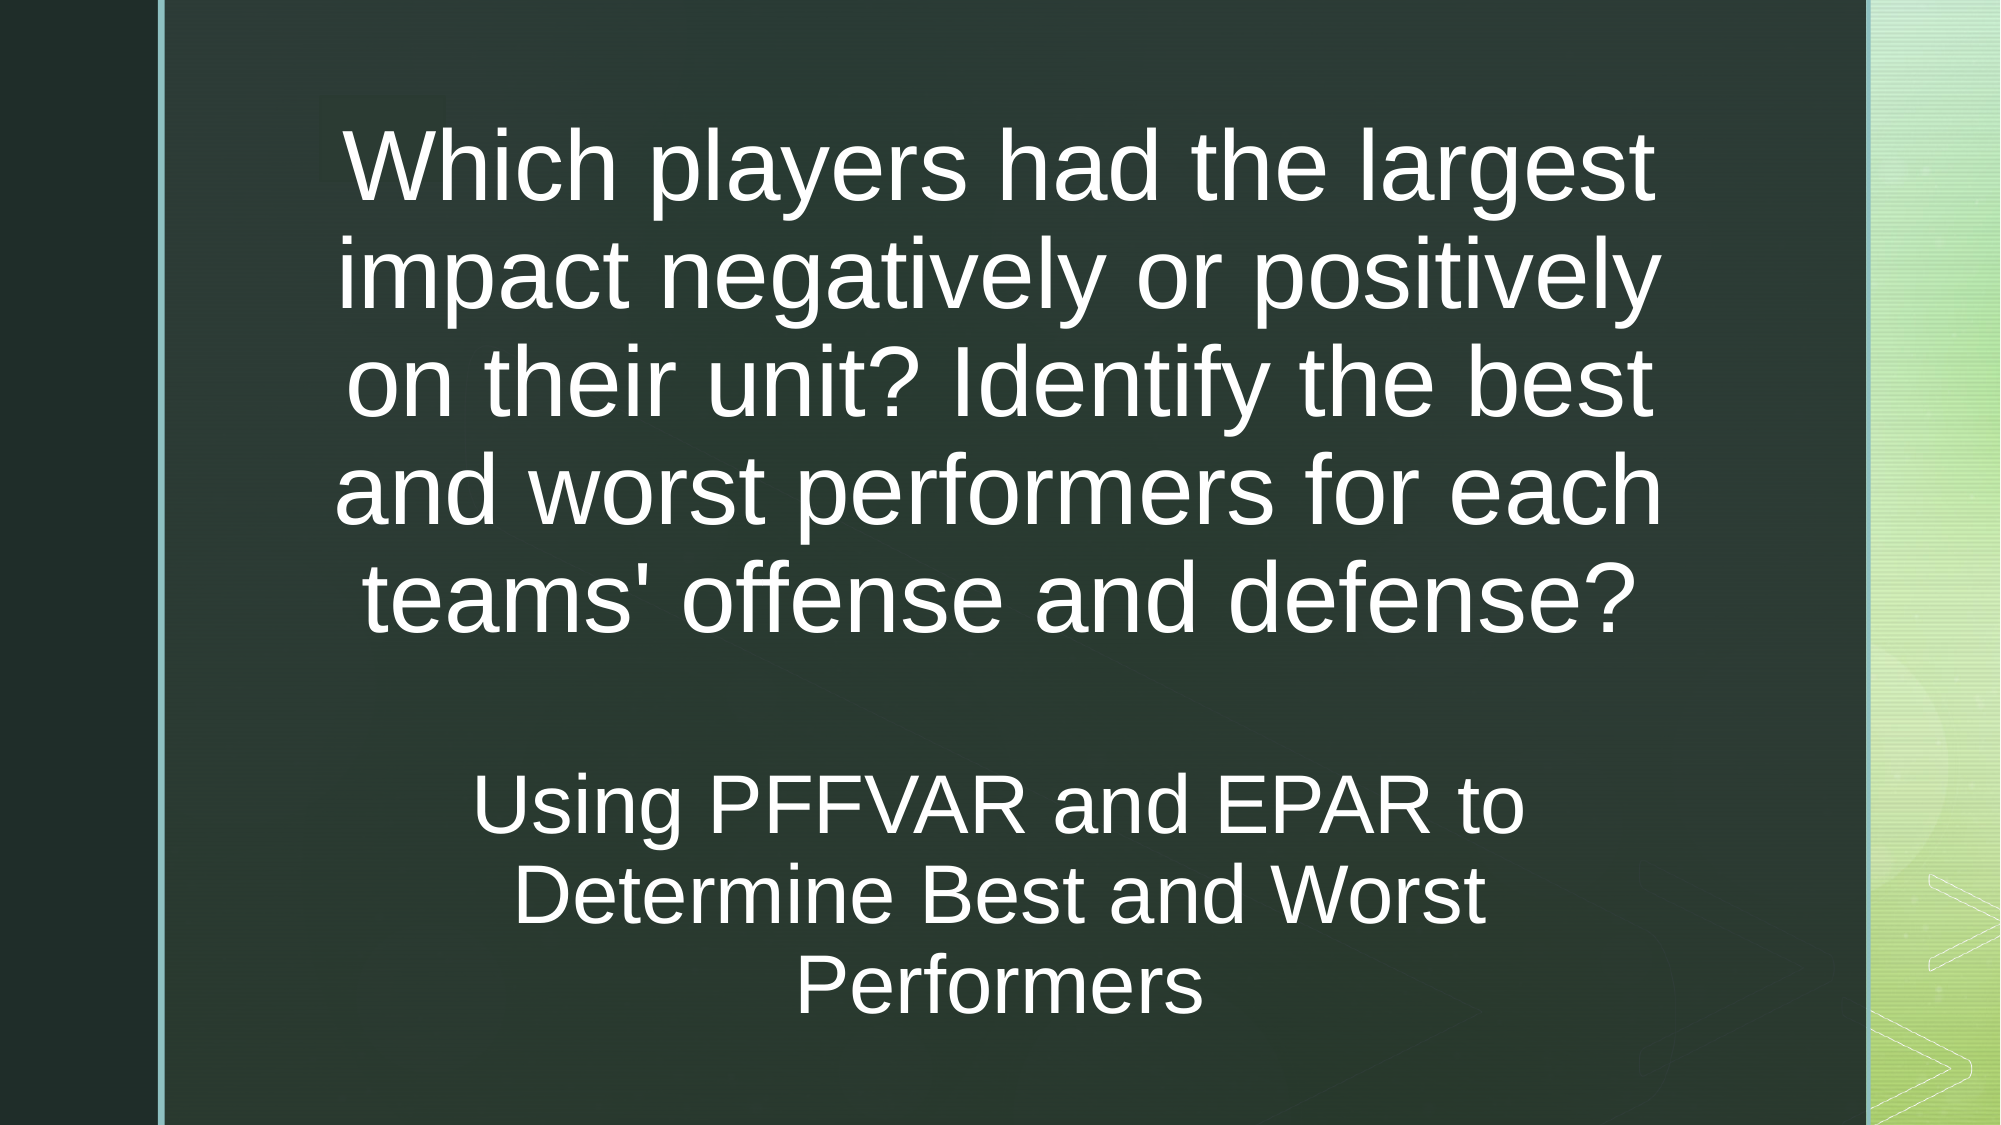

# Which players had the largest impact negatively or positively on their unit? Identify the best and worst performers for each teams' offense and defense? Using PFFVAR and EPAR to Determine Best and Worst Performers